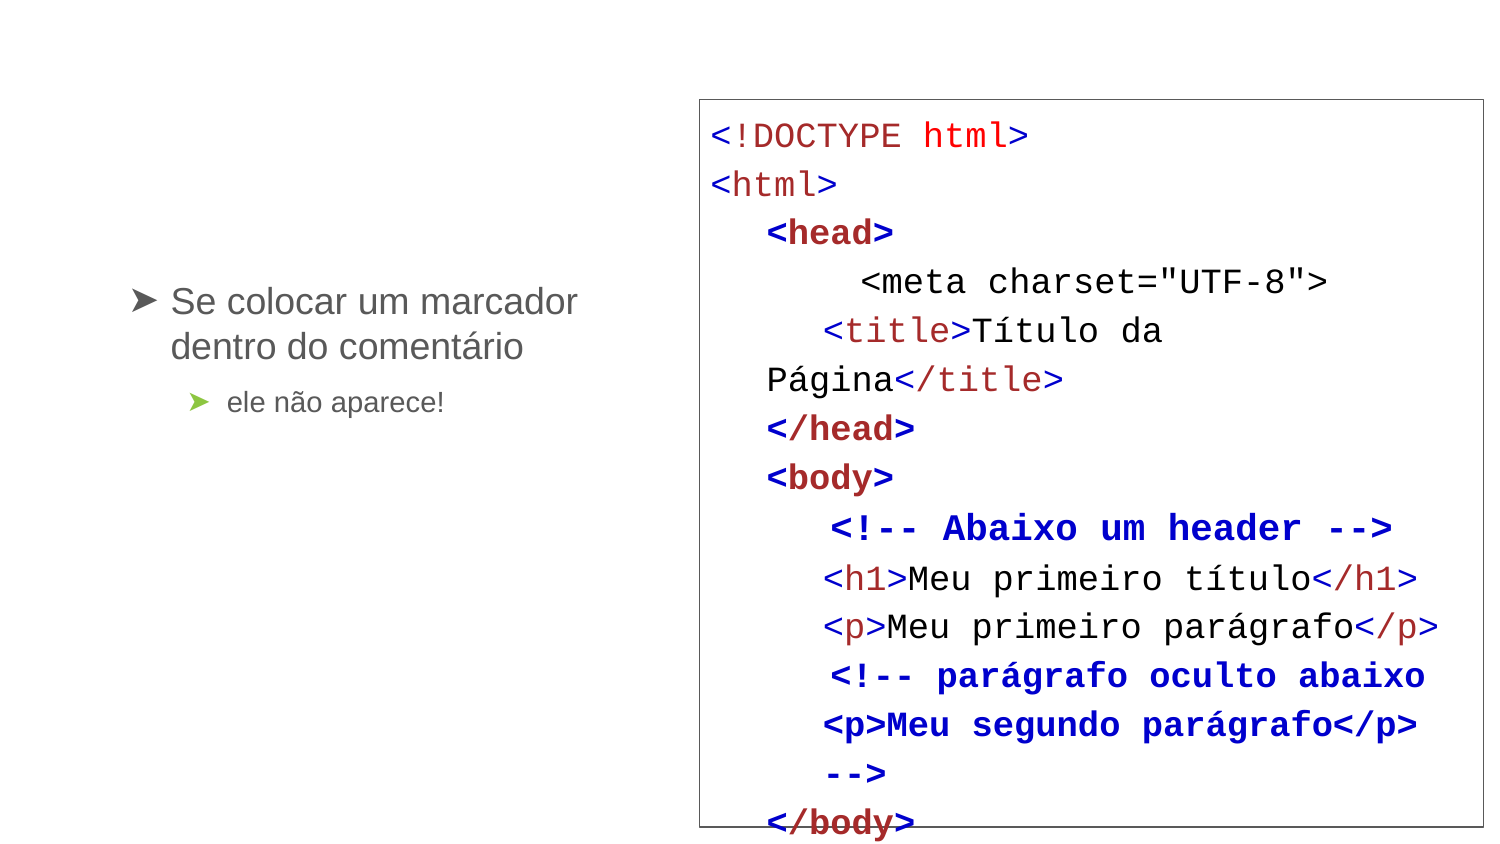

# Comentários
<!DOCTYPE html>
<html>
<head>
	<meta charset="UTF-8">
<title>Título da Página</title>
</head>
<body>
   <!-- Abaixo um header -->
<h1>Meu primeiro título</h1>
<p>Meu primeiro parágrafo</p>
   <!-- parágrafo oculto abaixo
<p>Meu segundo parágrafo</p>
-->
</body>
</html>

Se colocar um marcador dentro do comentário
ele não aparece!

75